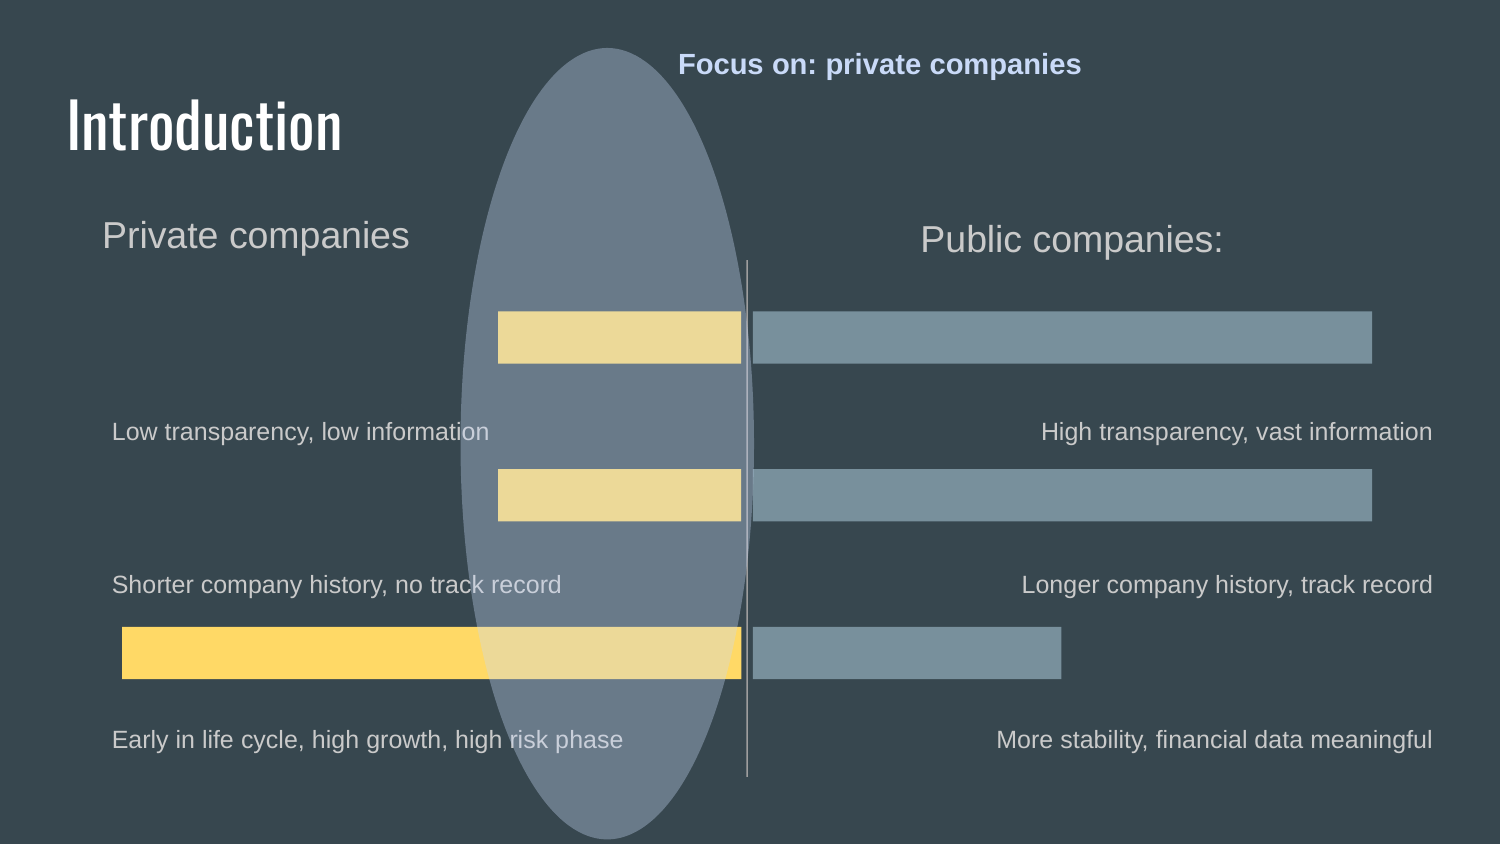

Focus on: private companies

# Introduction
Private companies
Public companies:

Low transparency, low information
High transparency, vast information

Shorter company history, no track record
Longer company history, track record

Early in life cycle, high growth, high risk phase
More stability, financial data meaningful